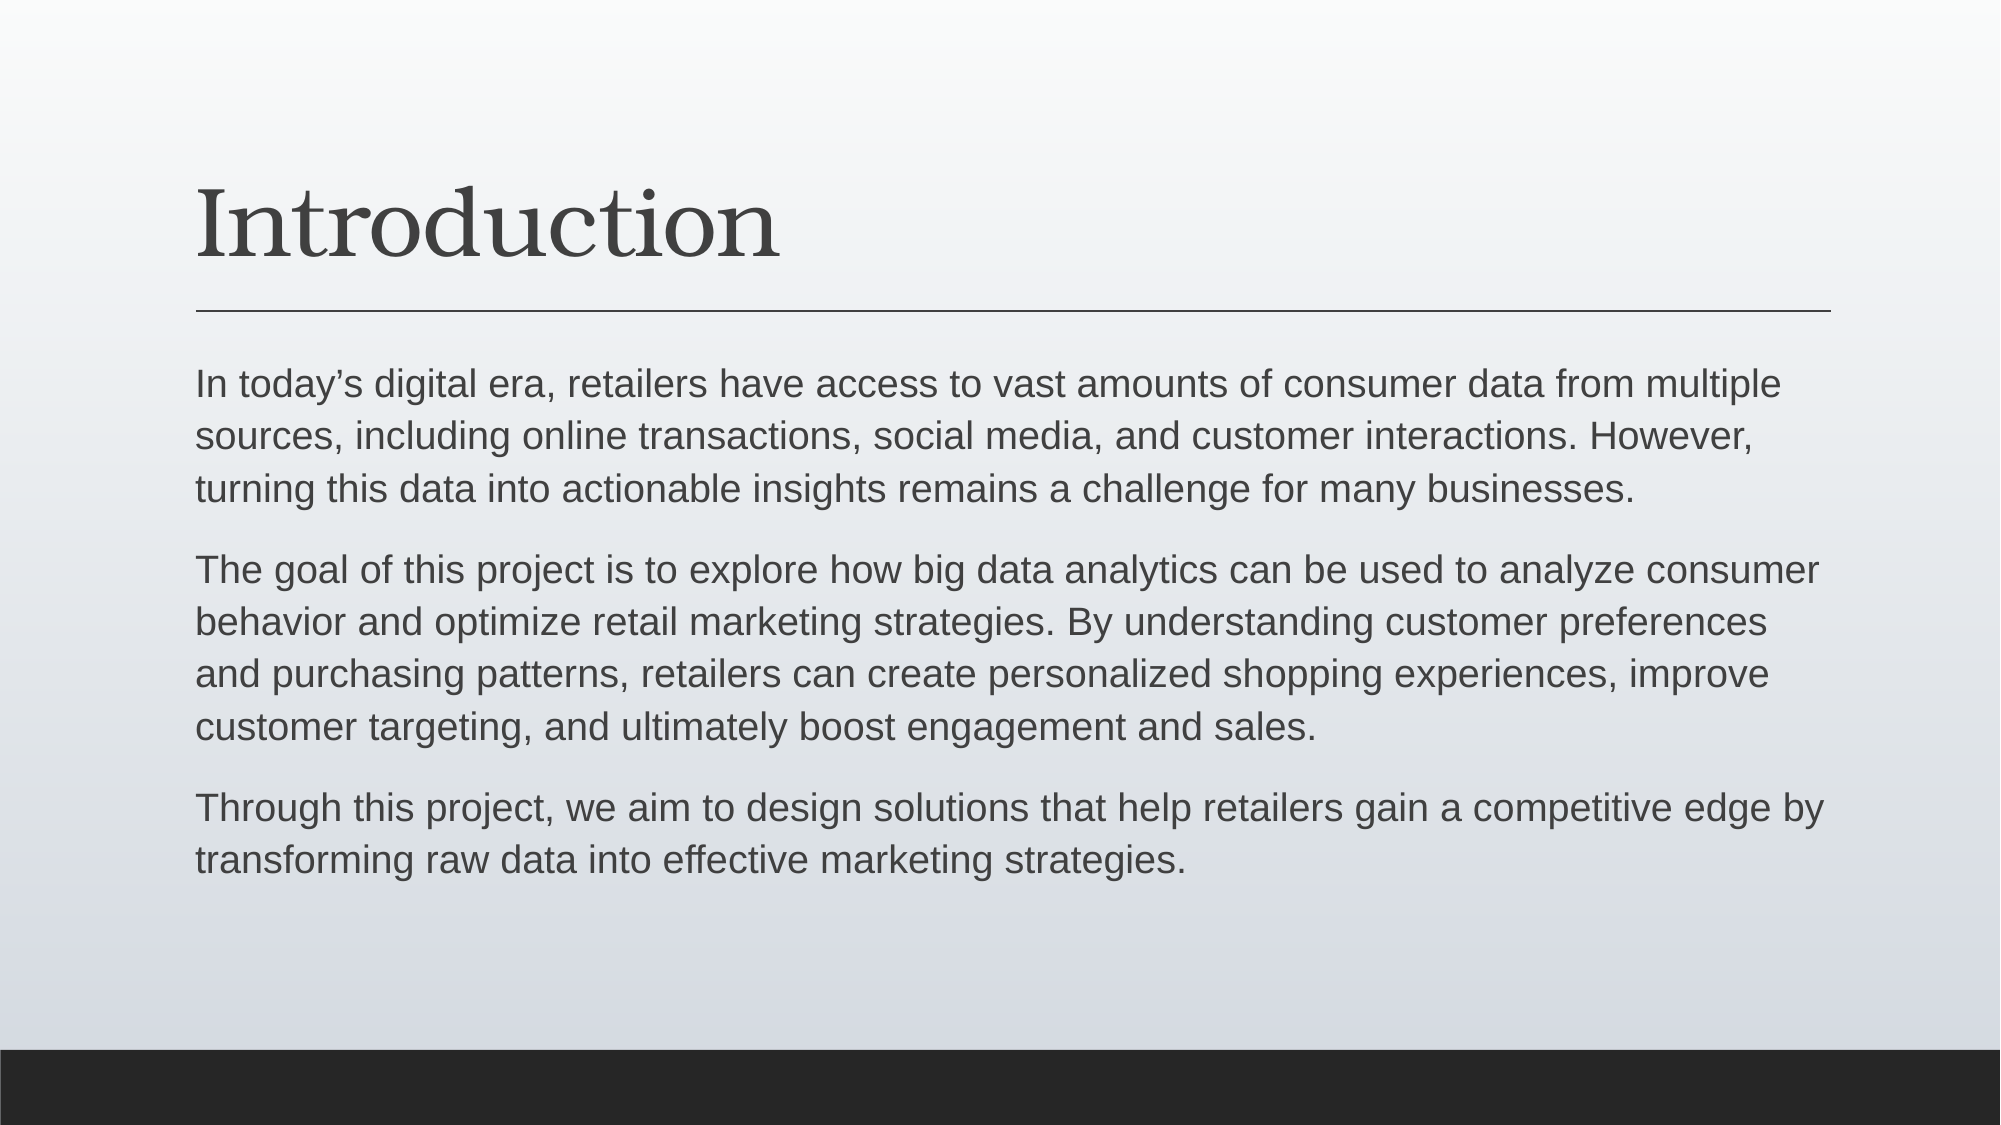

# Introduction
In today’s digital era, retailers have access to vast amounts of consumer data from multiple sources, including online transactions, social media, and customer interactions. However, turning this data into actionable insights remains a challenge for many businesses.
The goal of this project is to explore how big data analytics can be used to analyze consumer behavior and optimize retail marketing strategies. By understanding customer preferences and purchasing patterns, retailers can create personalized shopping experiences, improve customer targeting, and ultimately boost engagement and sales.
Through this project, we aim to design solutions that help retailers gain a competitive edge by transforming raw data into effective marketing strategies.